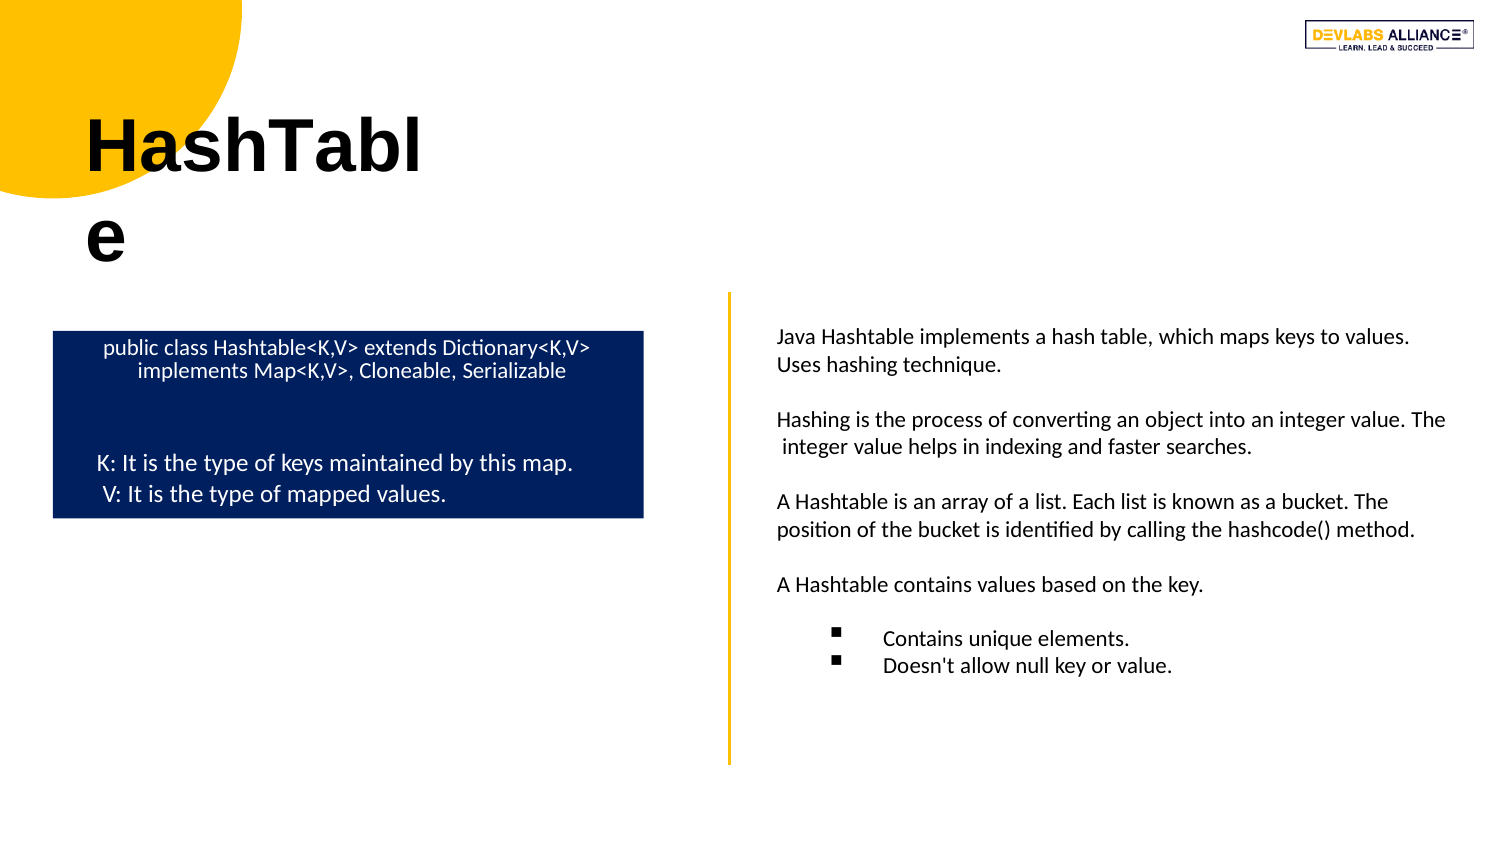

# HashTable

Java Hashtable implements a hash table, which maps keys to values.
Uses hashing technique.
public class Hashtable<K,V> extends Dictionary<K,V>  implements Map<K,V>, Cloneable, Serializable

Hashing is the process of converting an object into an integer value. The  integer value helps in indexing and faster searches.
K: It is the type of keys maintained by this map.  V: It is the type of mapped values.
A Hashtable is an array of a list. Each list is known as a bucket. The  position of the bucket is identified by calling the hashcode() method.
A Hashtable contains values based on the key.

Contains unique elements.
Doesn't allow null key or value.